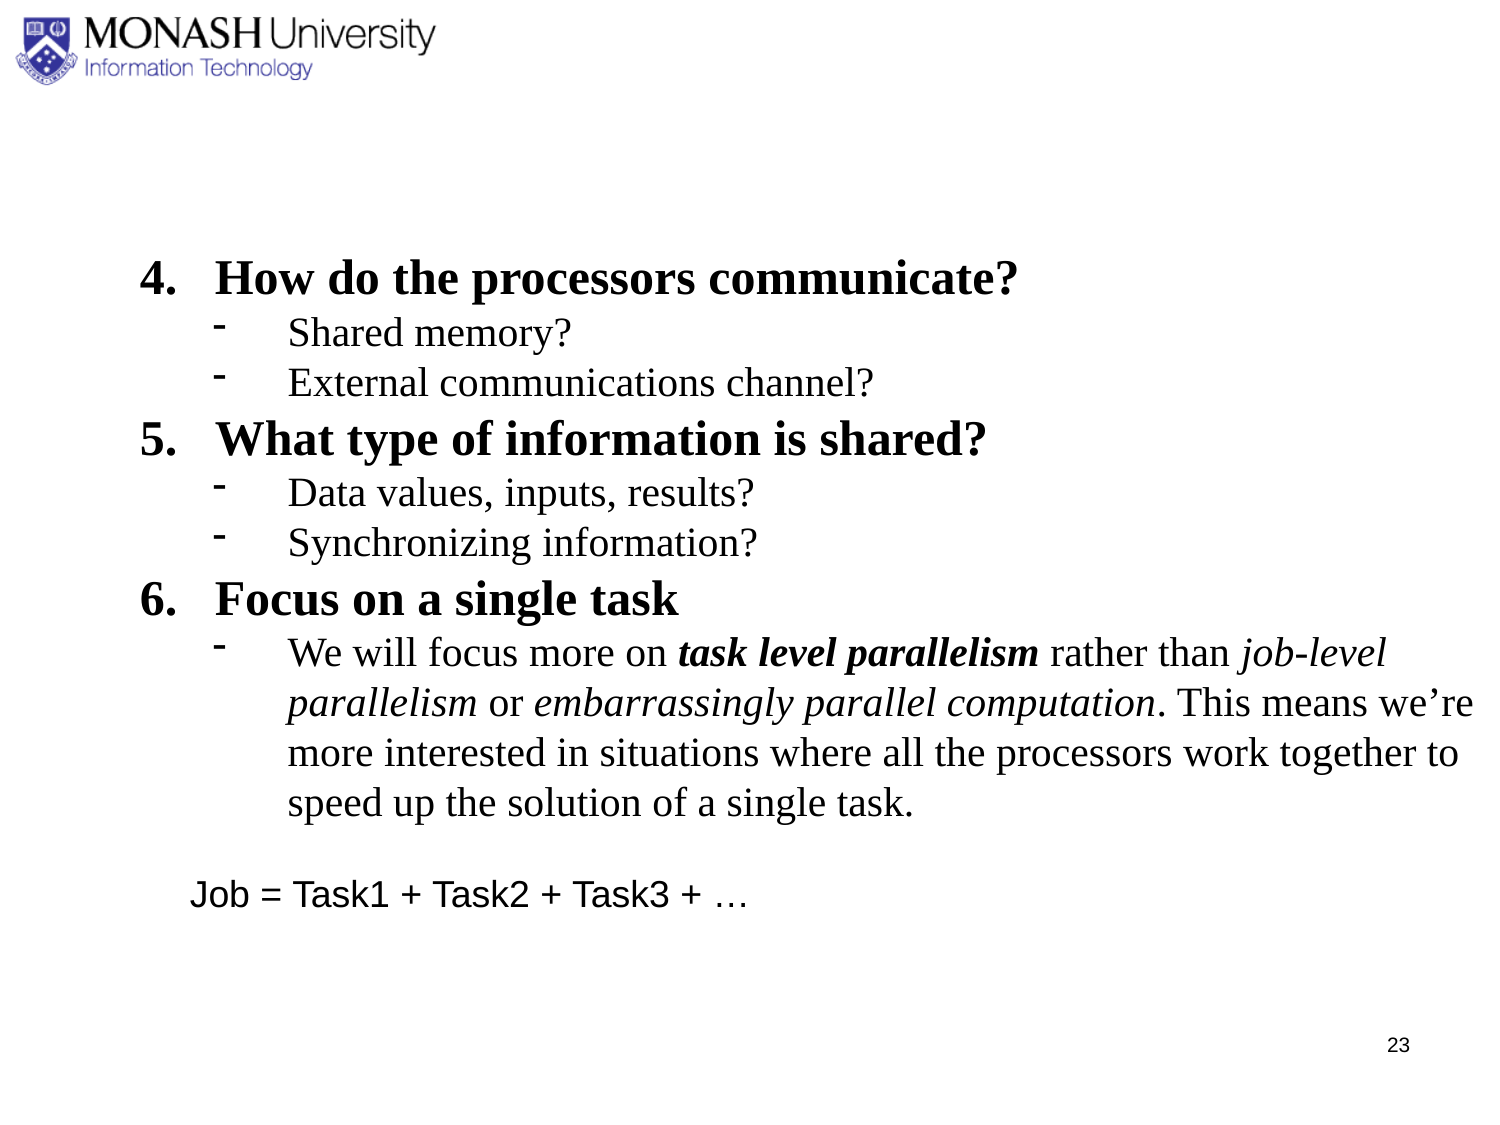

4.	How do the processors communicate?
Shared memory?
External communications channel?
What type of information is shared?
Data values, inputs, results?
Synchronizing information?
6.	Focus on a single task
We will focus more on task level parallelism rather than job-level parallelism or embarrassingly parallel computation. This means we’re more interested in situations where all the processors work together to speed up the solution of a single task.
Job = Task1 + Task2 + Task3 + …
23